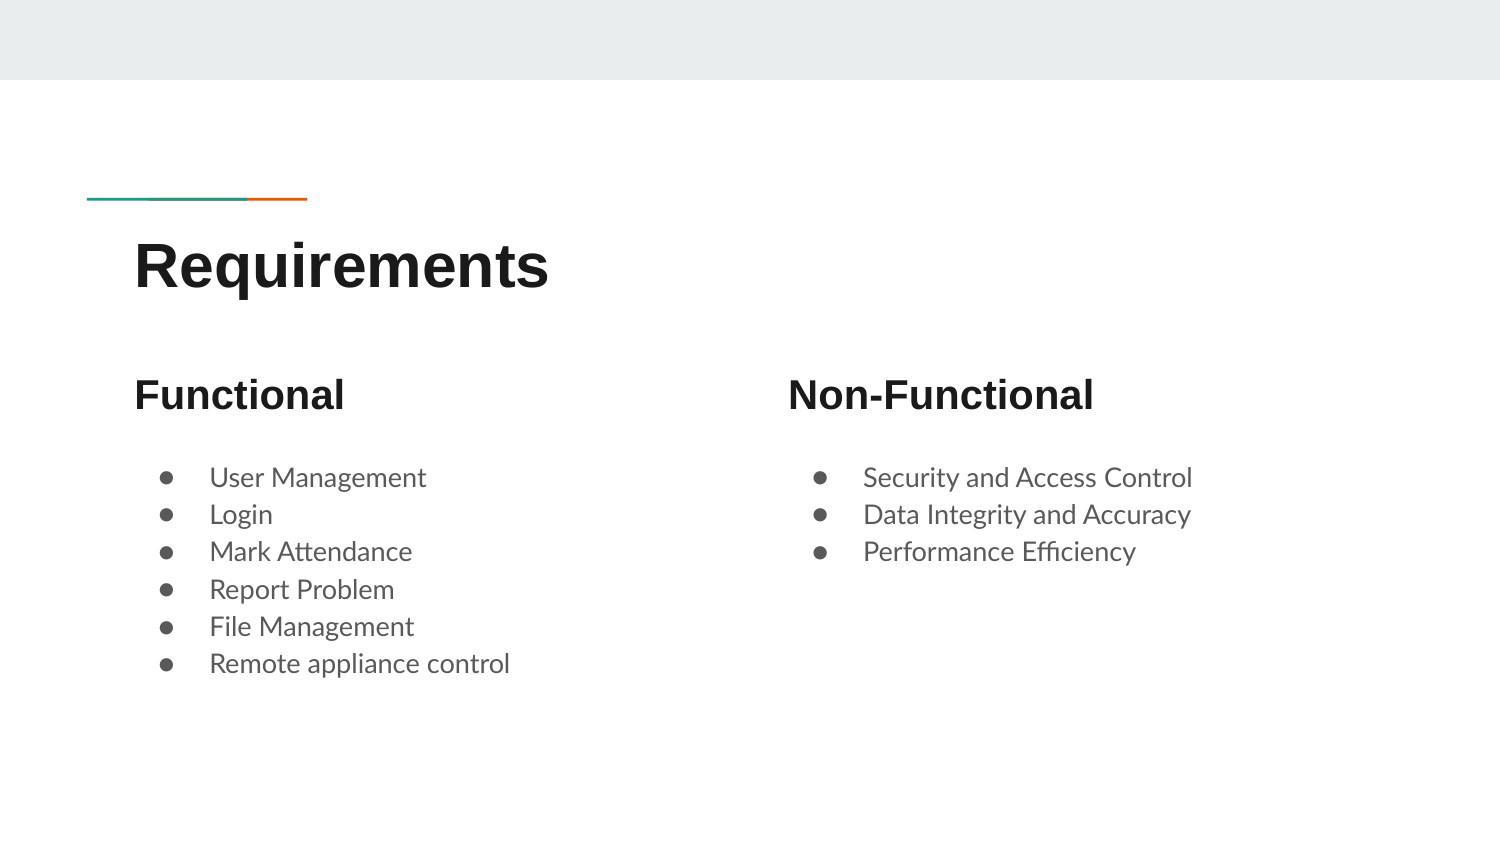

Requirements
# Functional
Non-Functional
User Management
Login
Mark Attendance
Report Problem
File Management
Remote appliance control

Security and Access Control
Data Integrity and Accuracy
Performance Efficiency